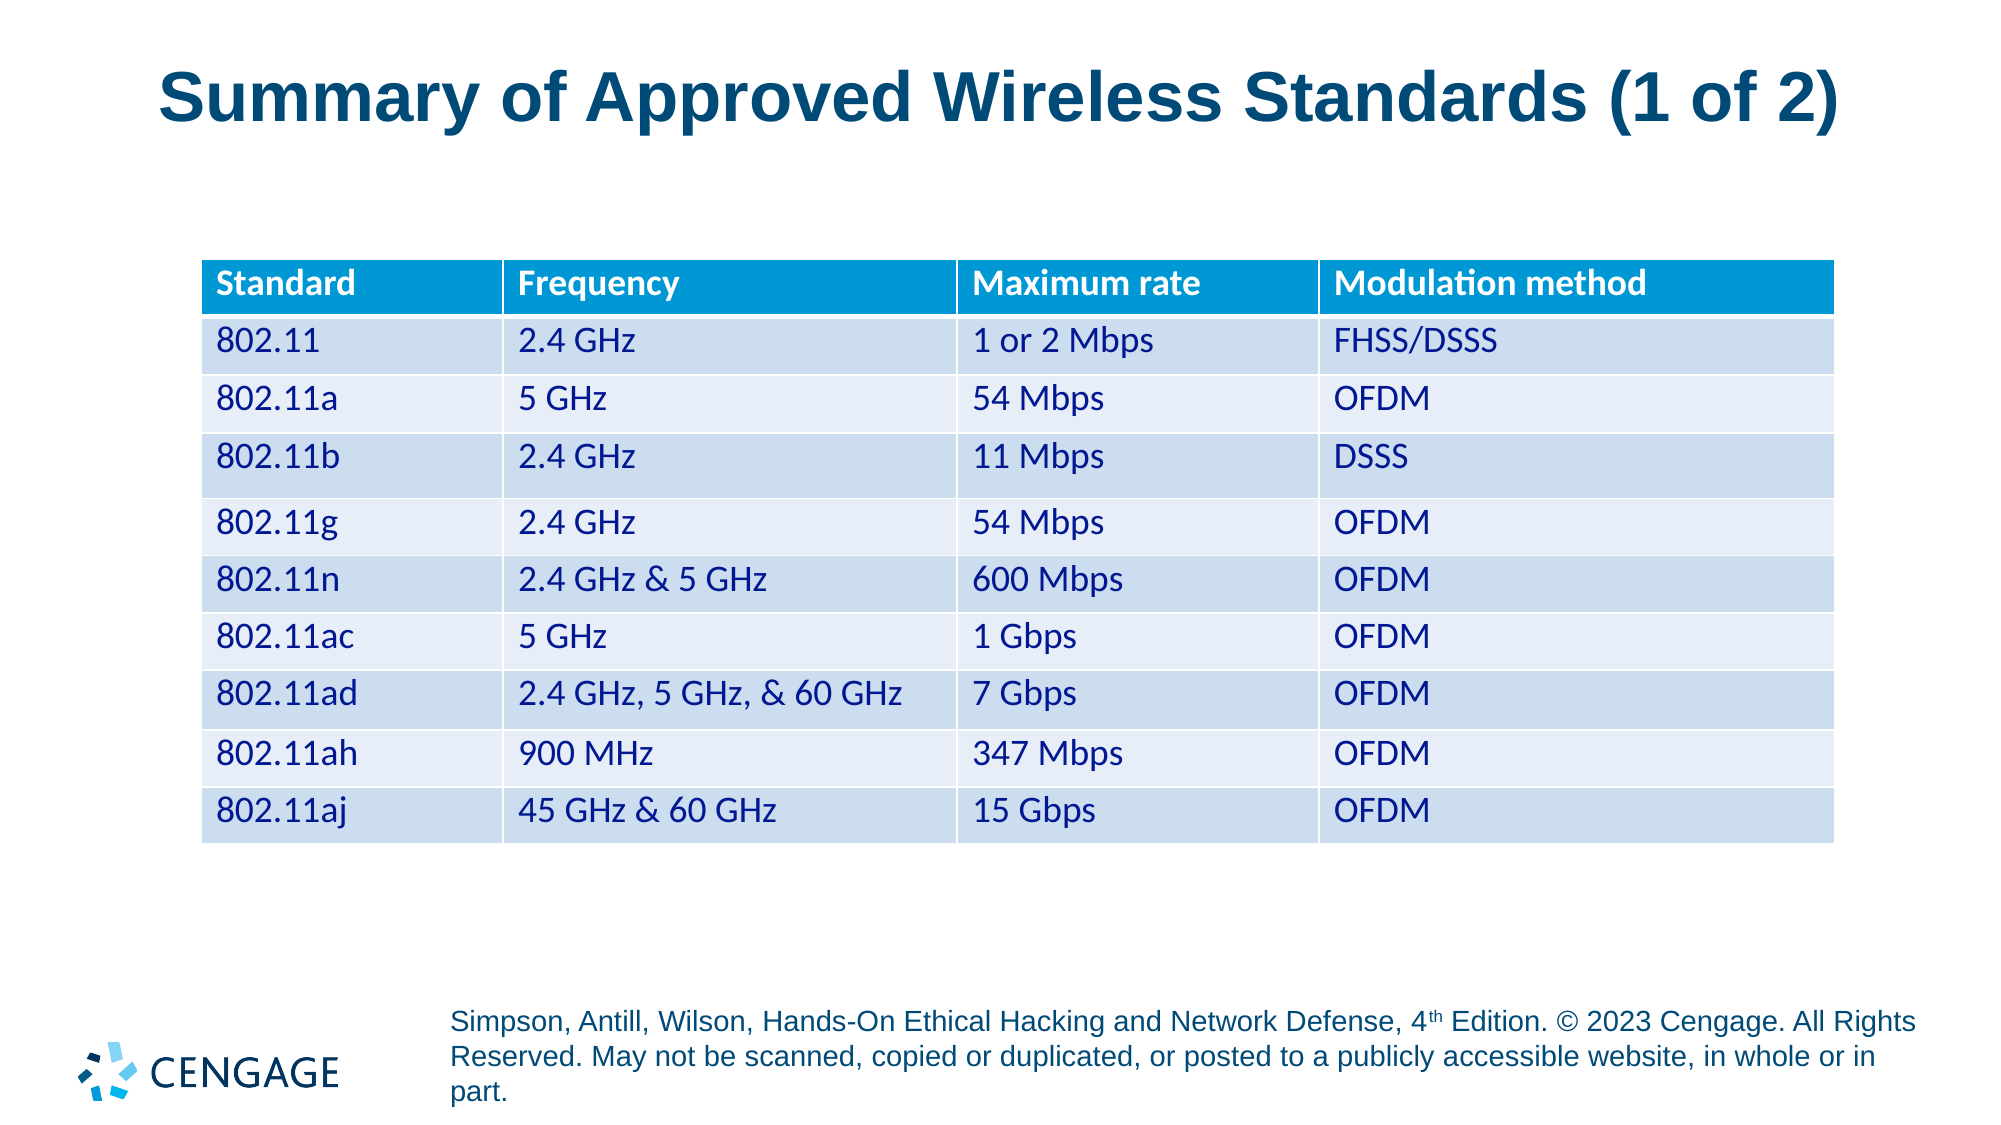

# Summary of Approved Wireless Standards (1 of 2)
| Standard | Frequency | Maximum rate | Modulation method |
| --- | --- | --- | --- |
| 802.11 | 2.4 GHz | 1 or 2 Mbps | FHSS/DSSS |
| 802.11a | 5 GHz | 54 Mbps | OFDM |
| 802.11b | 2.4 GHz | 11 Mbps | DSSS |
| 802.11g | 2.4 GHz | 54 Mbps | OFDM |
| 802.11n | 2.4 GHz & 5 GHz | 600 Mbps | OFDM |
| 802.11ac | 5 GHz | 1 Gbps | OFDM |
| 802.11ad | 2.4 GHz, 5 GHz, & 60 GHz | 7 Gbps | OFDM |
| 802.11ah | 900 MHz | 347 Mbps | OFDM |
| 802.11aj | 45 GHz & 60 GHz | 15 Gbps | OFDM |